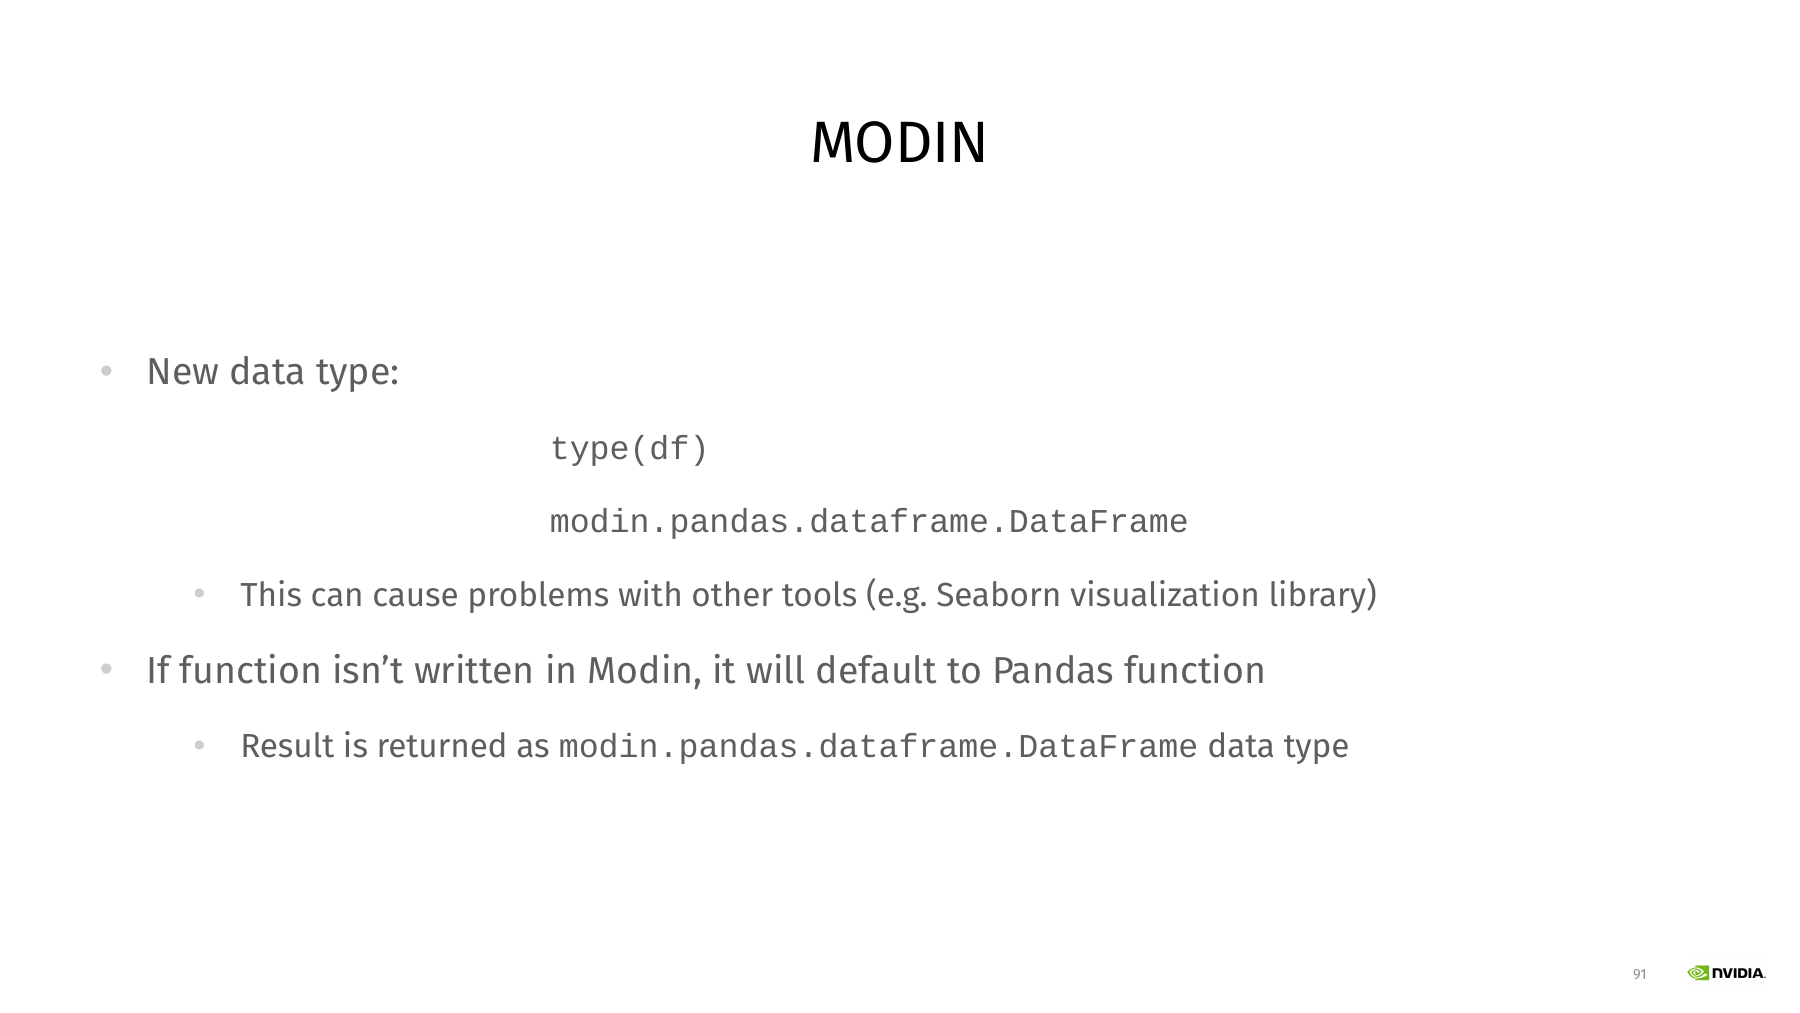

# MODIN

New data type:
			type(df)
			modin.pandas.dataframe.DataFrame
This can cause problems with other tools (e.g. Seaborn visualization library)
If function isn’t written in Modin, it will default to Pandas function
Result is returned as modin.pandas.dataframe.DataFrame data type